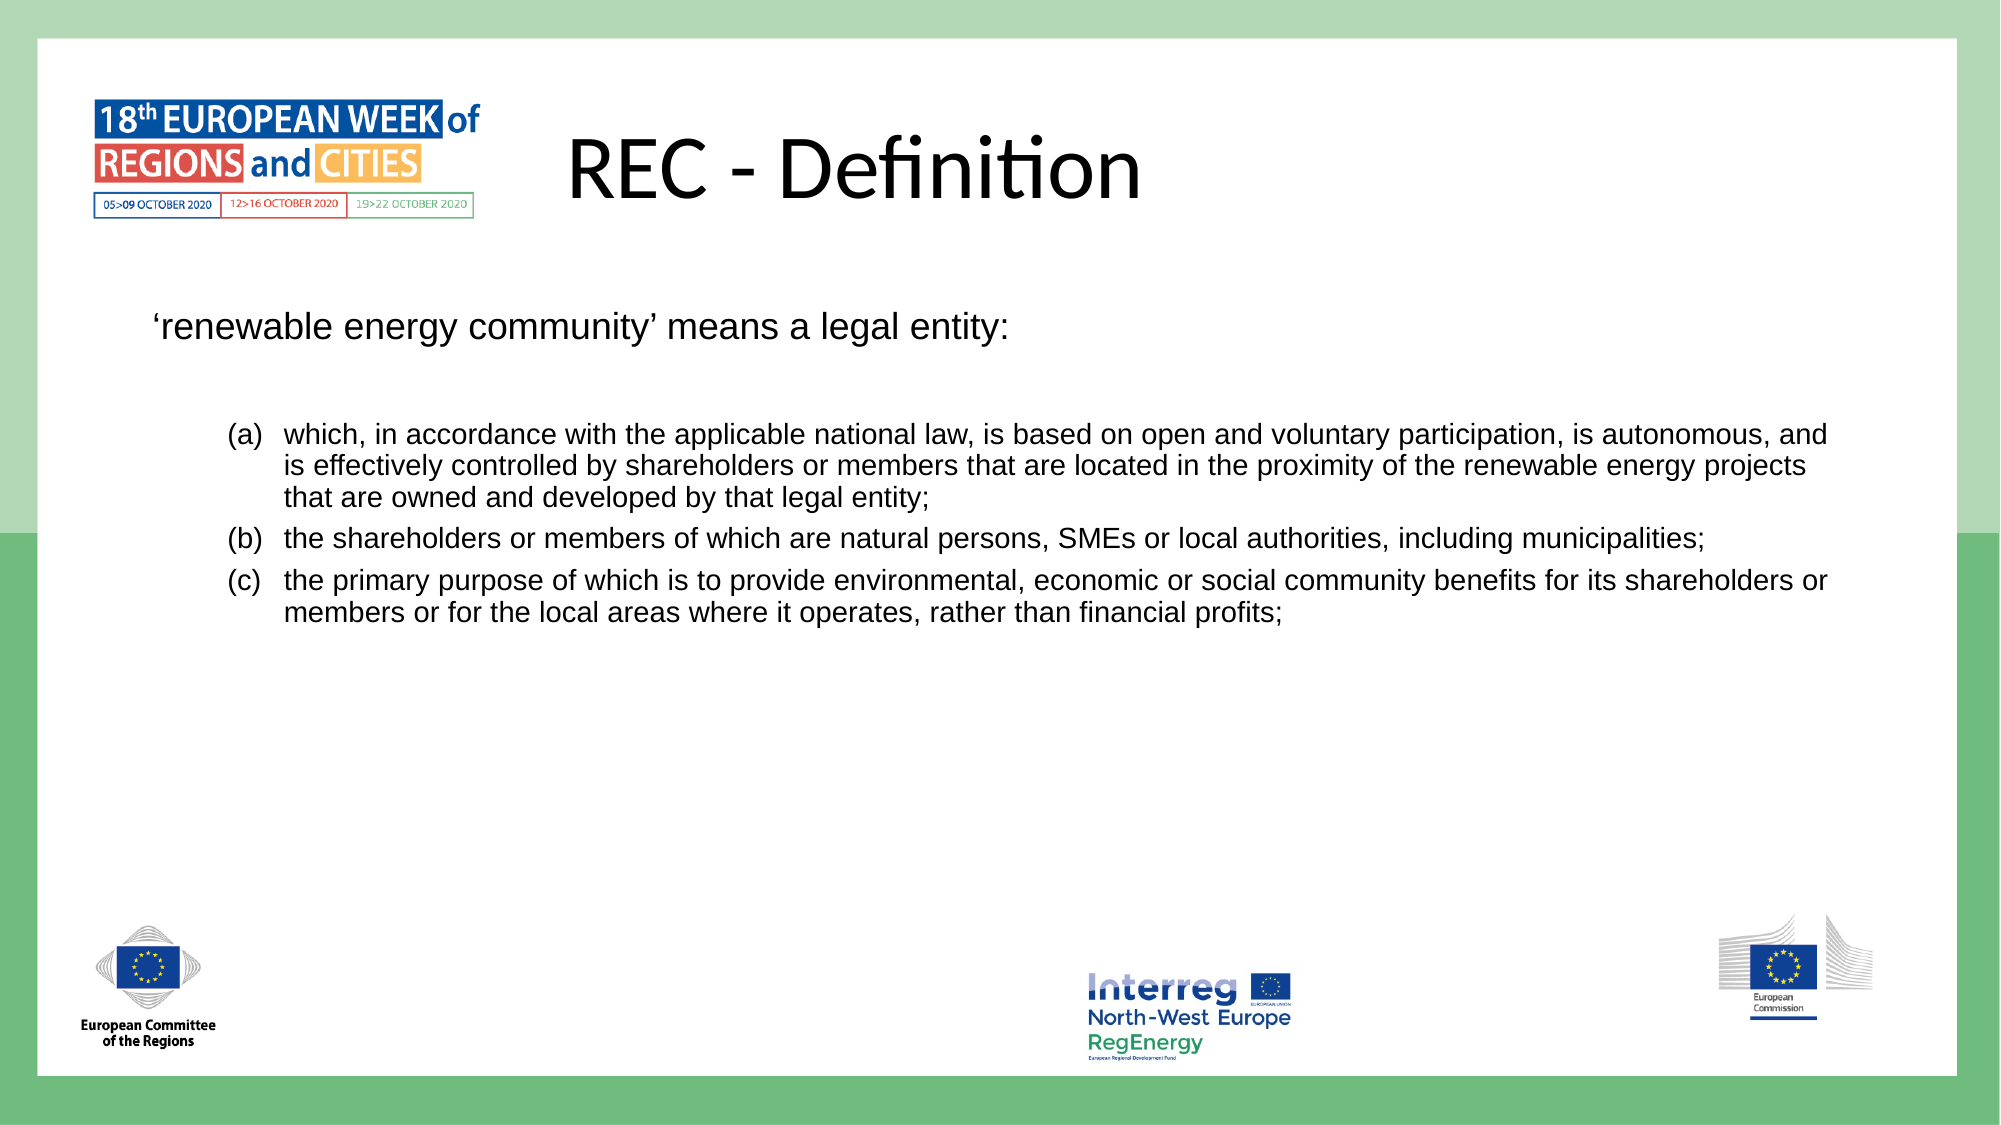

# REC - Definition
‘renewable energy community’ means a legal entity:

which, in accordance with the applicable national law, is based on open and voluntary participation, is autonomous, and is effectively controlled by shareholders or members that are located in the proximity of the renewable energy projects that are owned and developed by that legal entity;
the shareholders or members of which are natural persons, SMEs or local authorities, including municipalities;
the primary purpose of which is to provide environmental, economic or social community benefits for its shareholders or members or for the local areas where it operates, rather than financial profits;